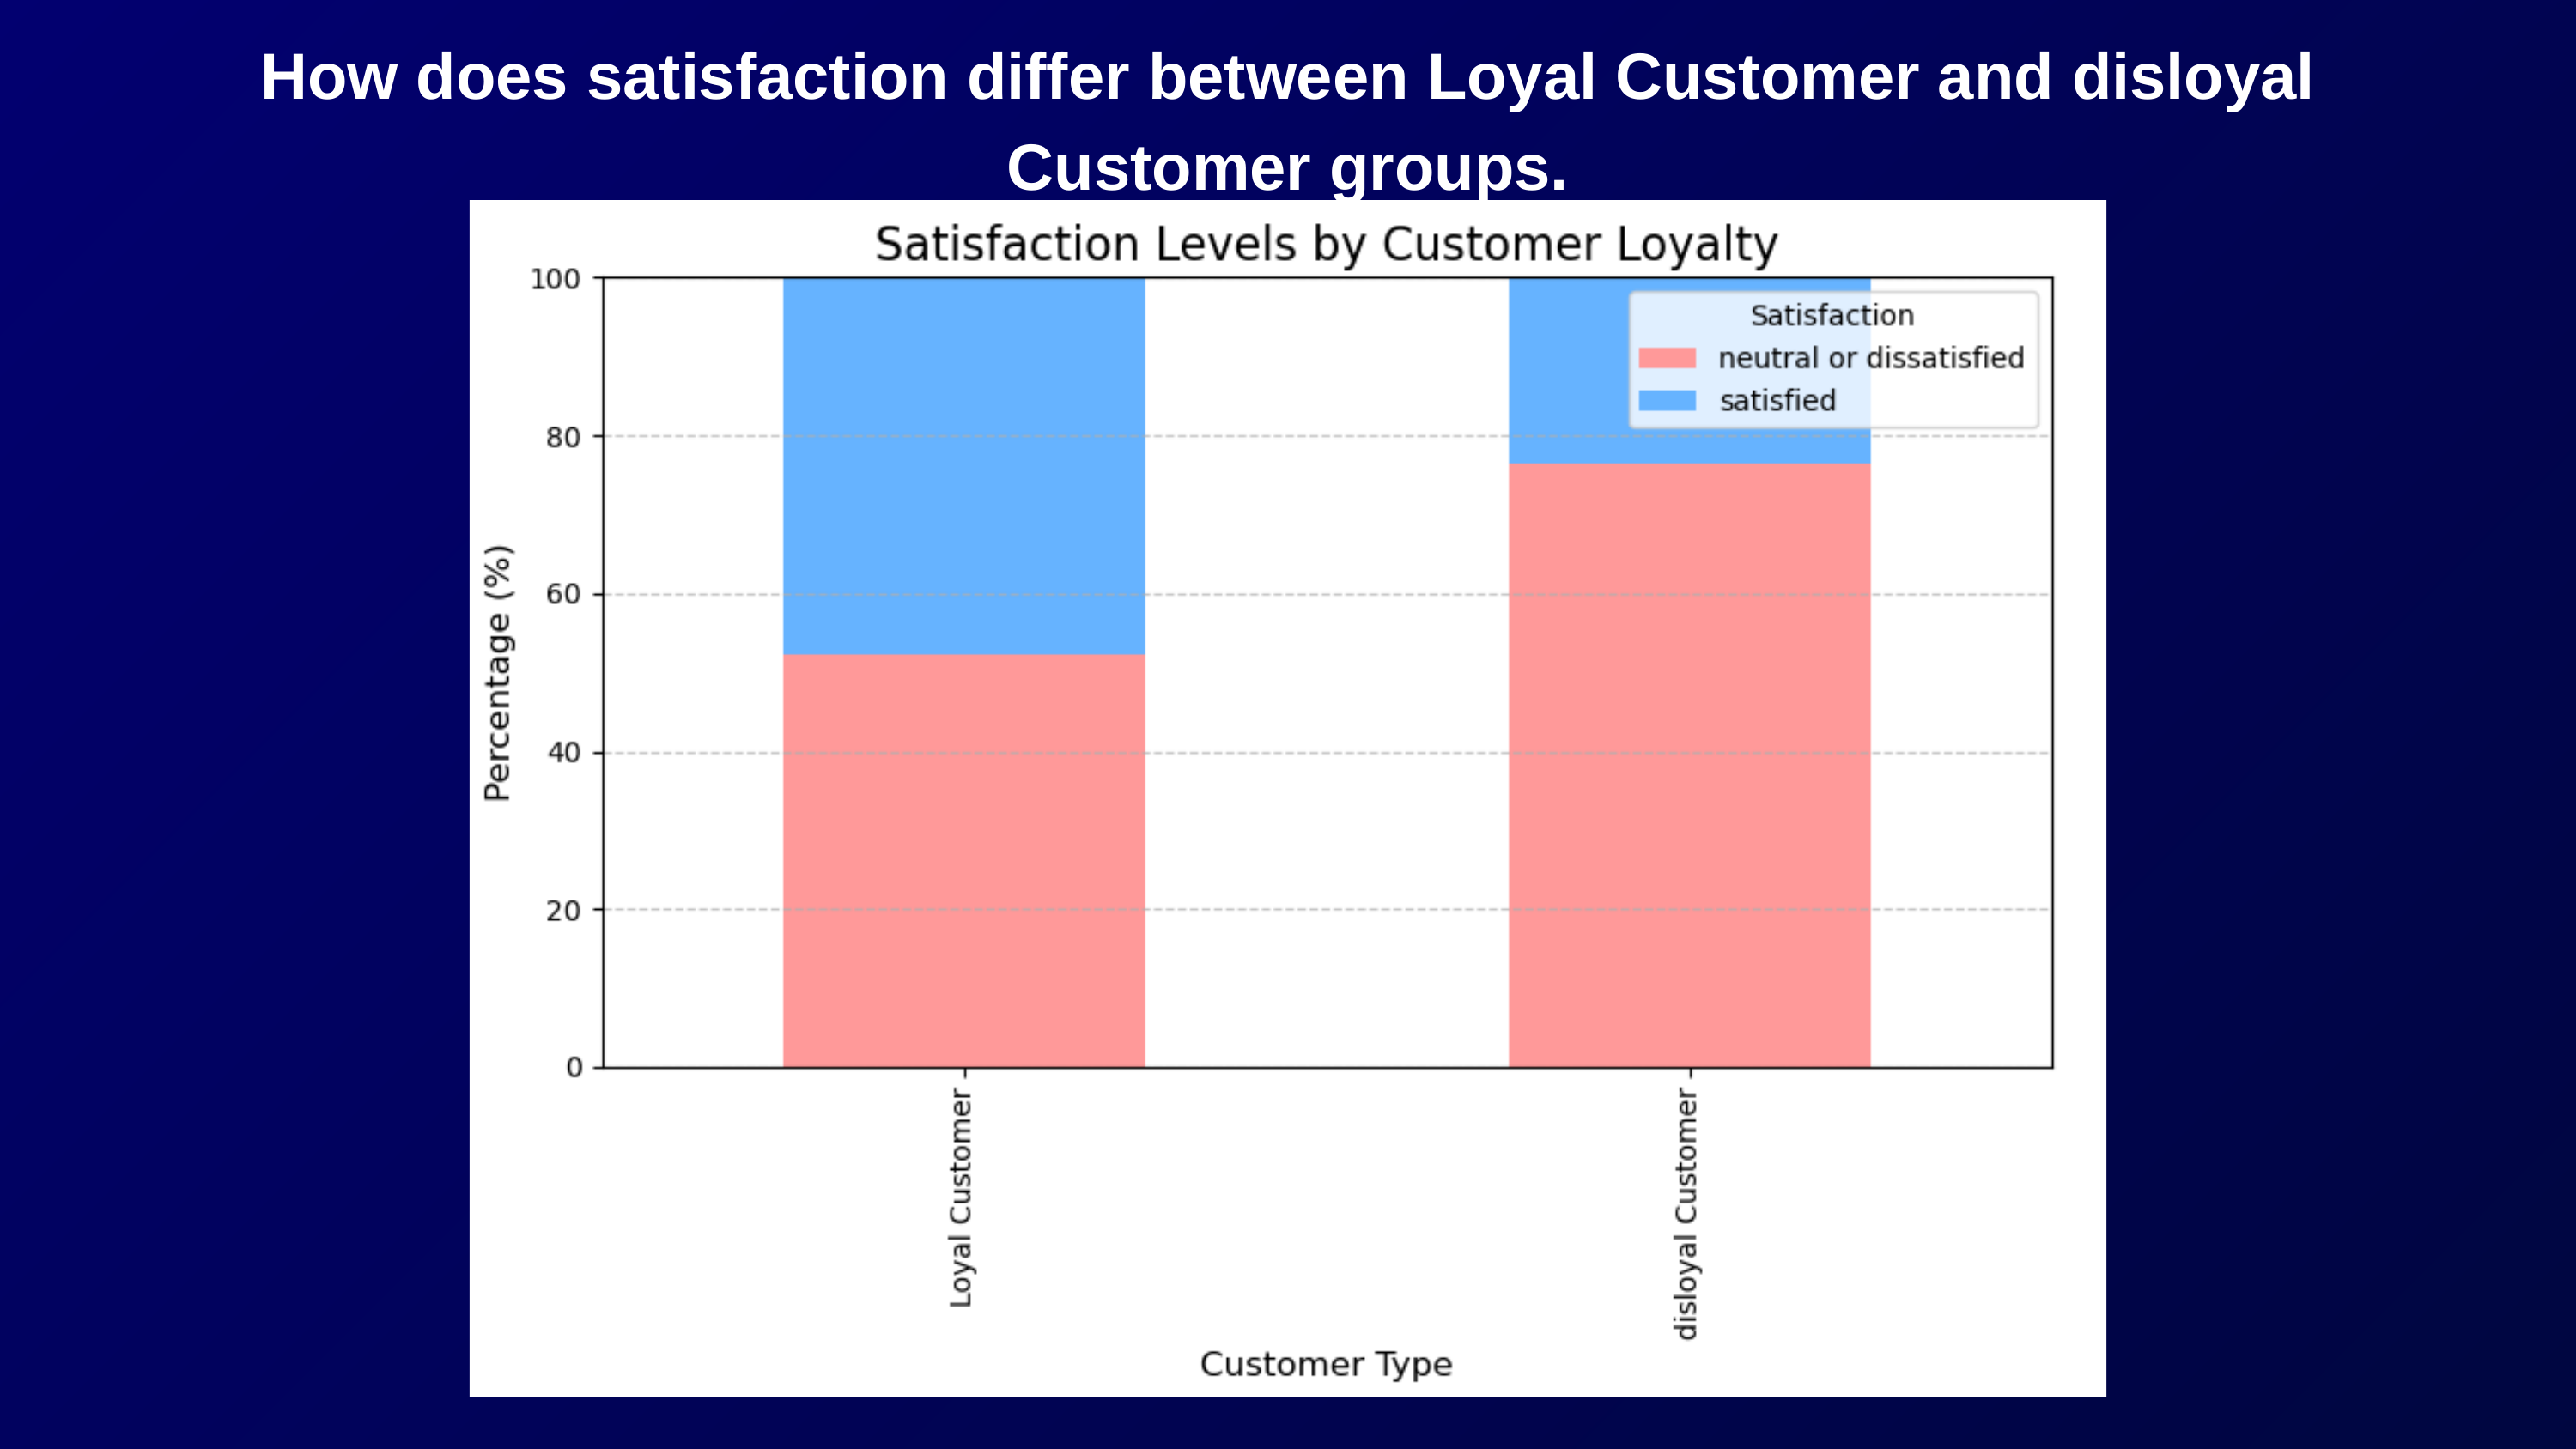

How does satisfaction differ between Loyal Customer and disloyal Customer groups.